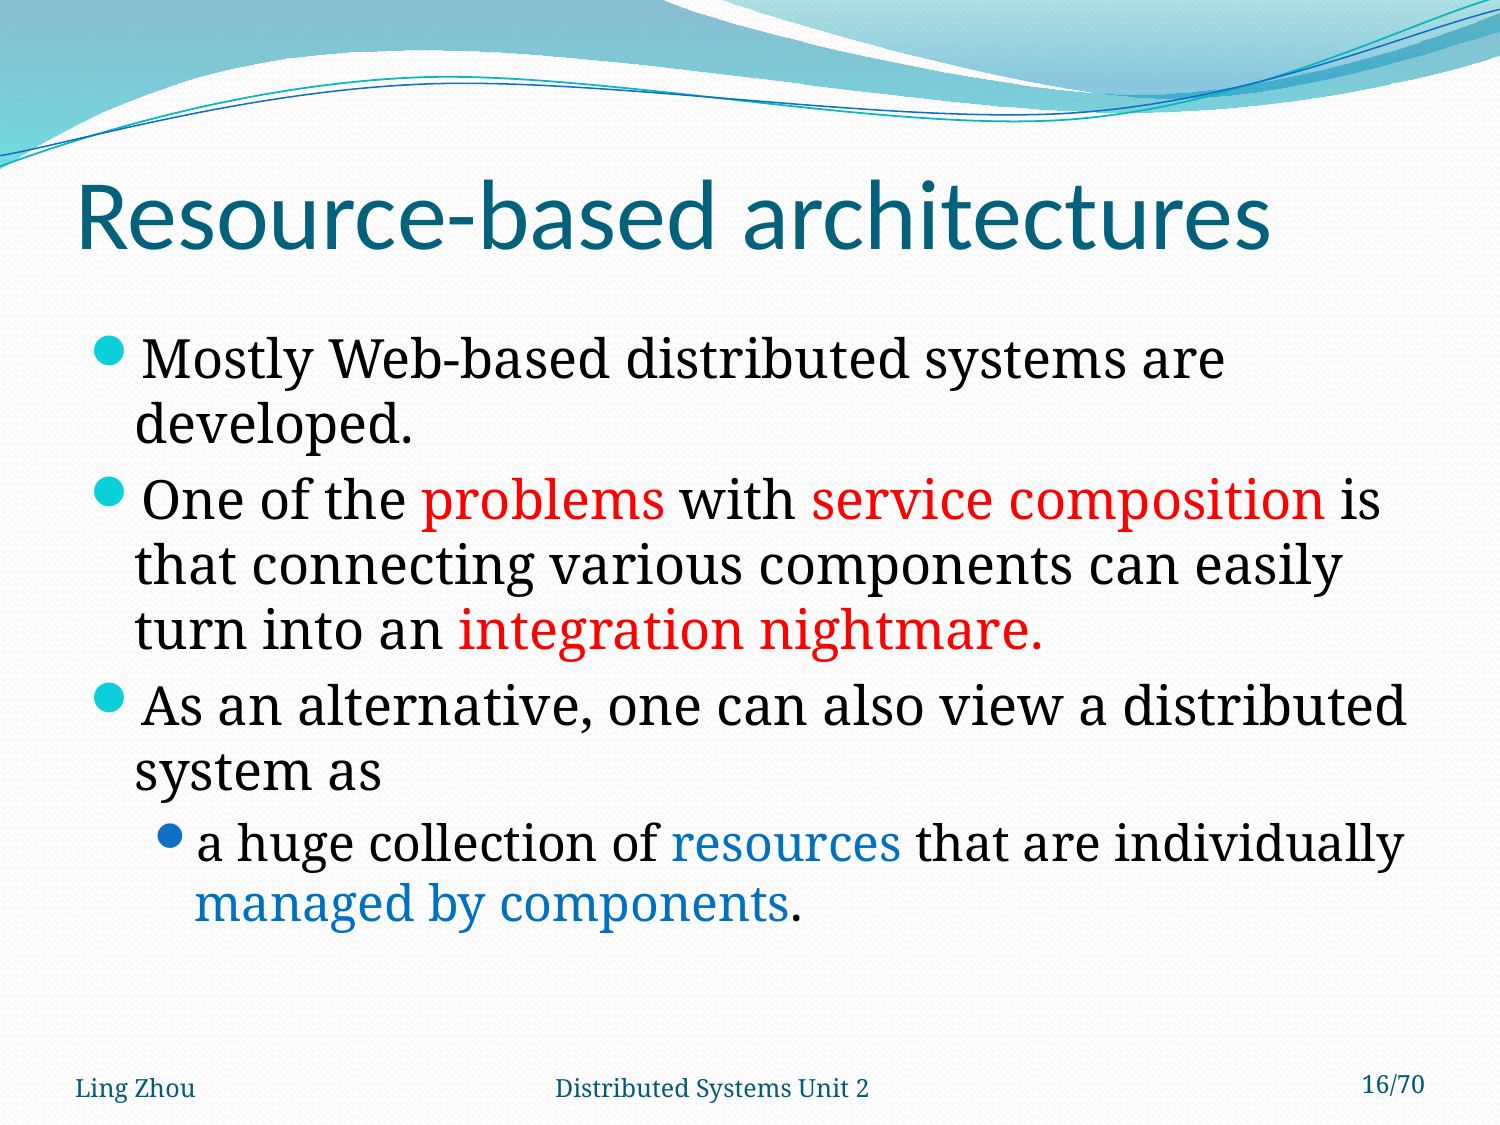

# Resource-based architectures
Mostly Web-based distributed systems are developed.
One of the problems with service composition is that connecting various components can easily turn into an integration nightmare.
As an alternative, one can also view a distributed system as
a huge collection of resources that are individually managed by components.
Ling Zhou
Distributed Systems Unit 2
16/70